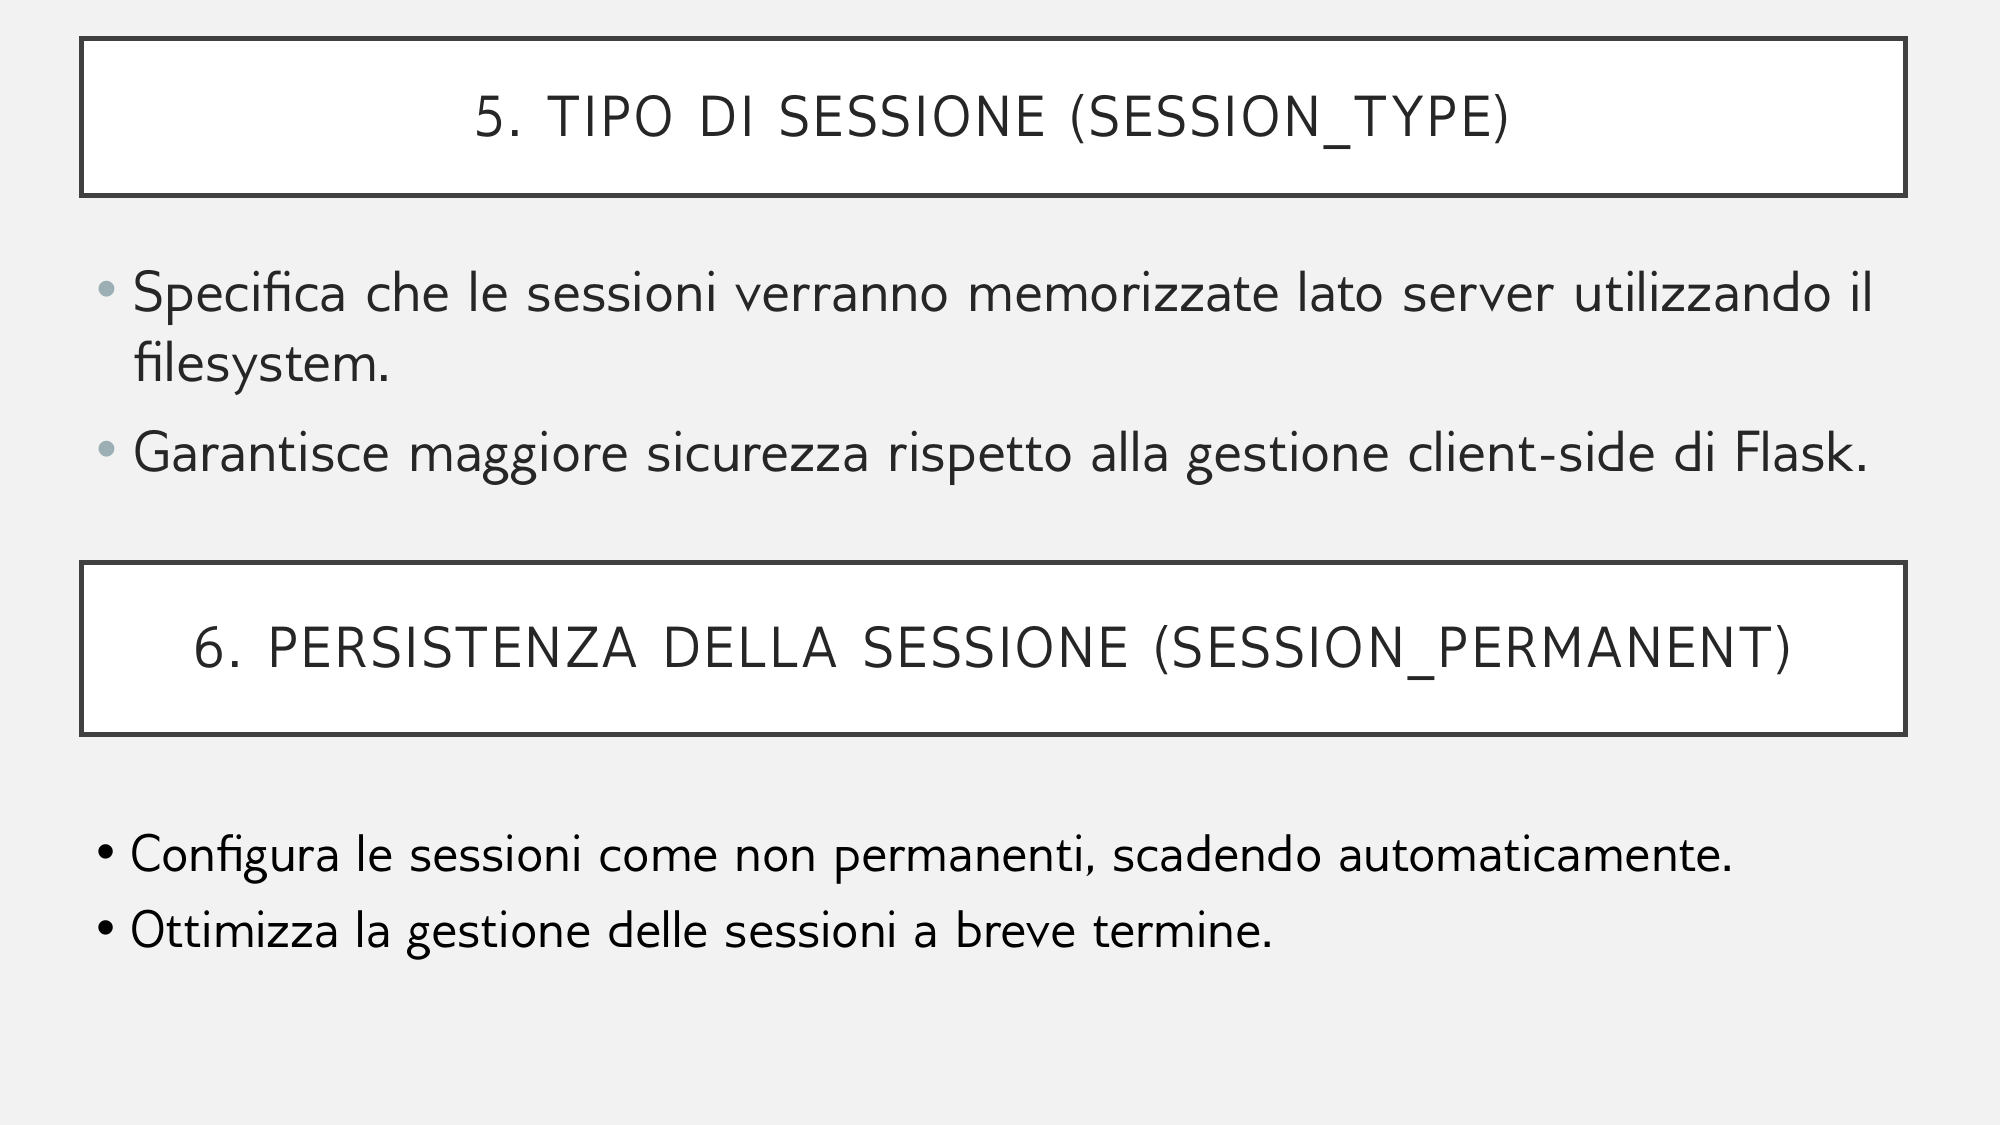

# 5. Tipo di Sessione (SESSION_TYPE)
Specifica che le sessioni verranno memorizzate lato server utilizzando il filesystem.
Garantisce maggiore sicurezza rispetto alla gestione client-side di Flask.
6. Persistenza della Sessione (SESSION_PERMANENT)
Configura le sessioni come non permanenti, scadendo automaticamente.
Ottimizza la gestione delle sessioni a breve termine.